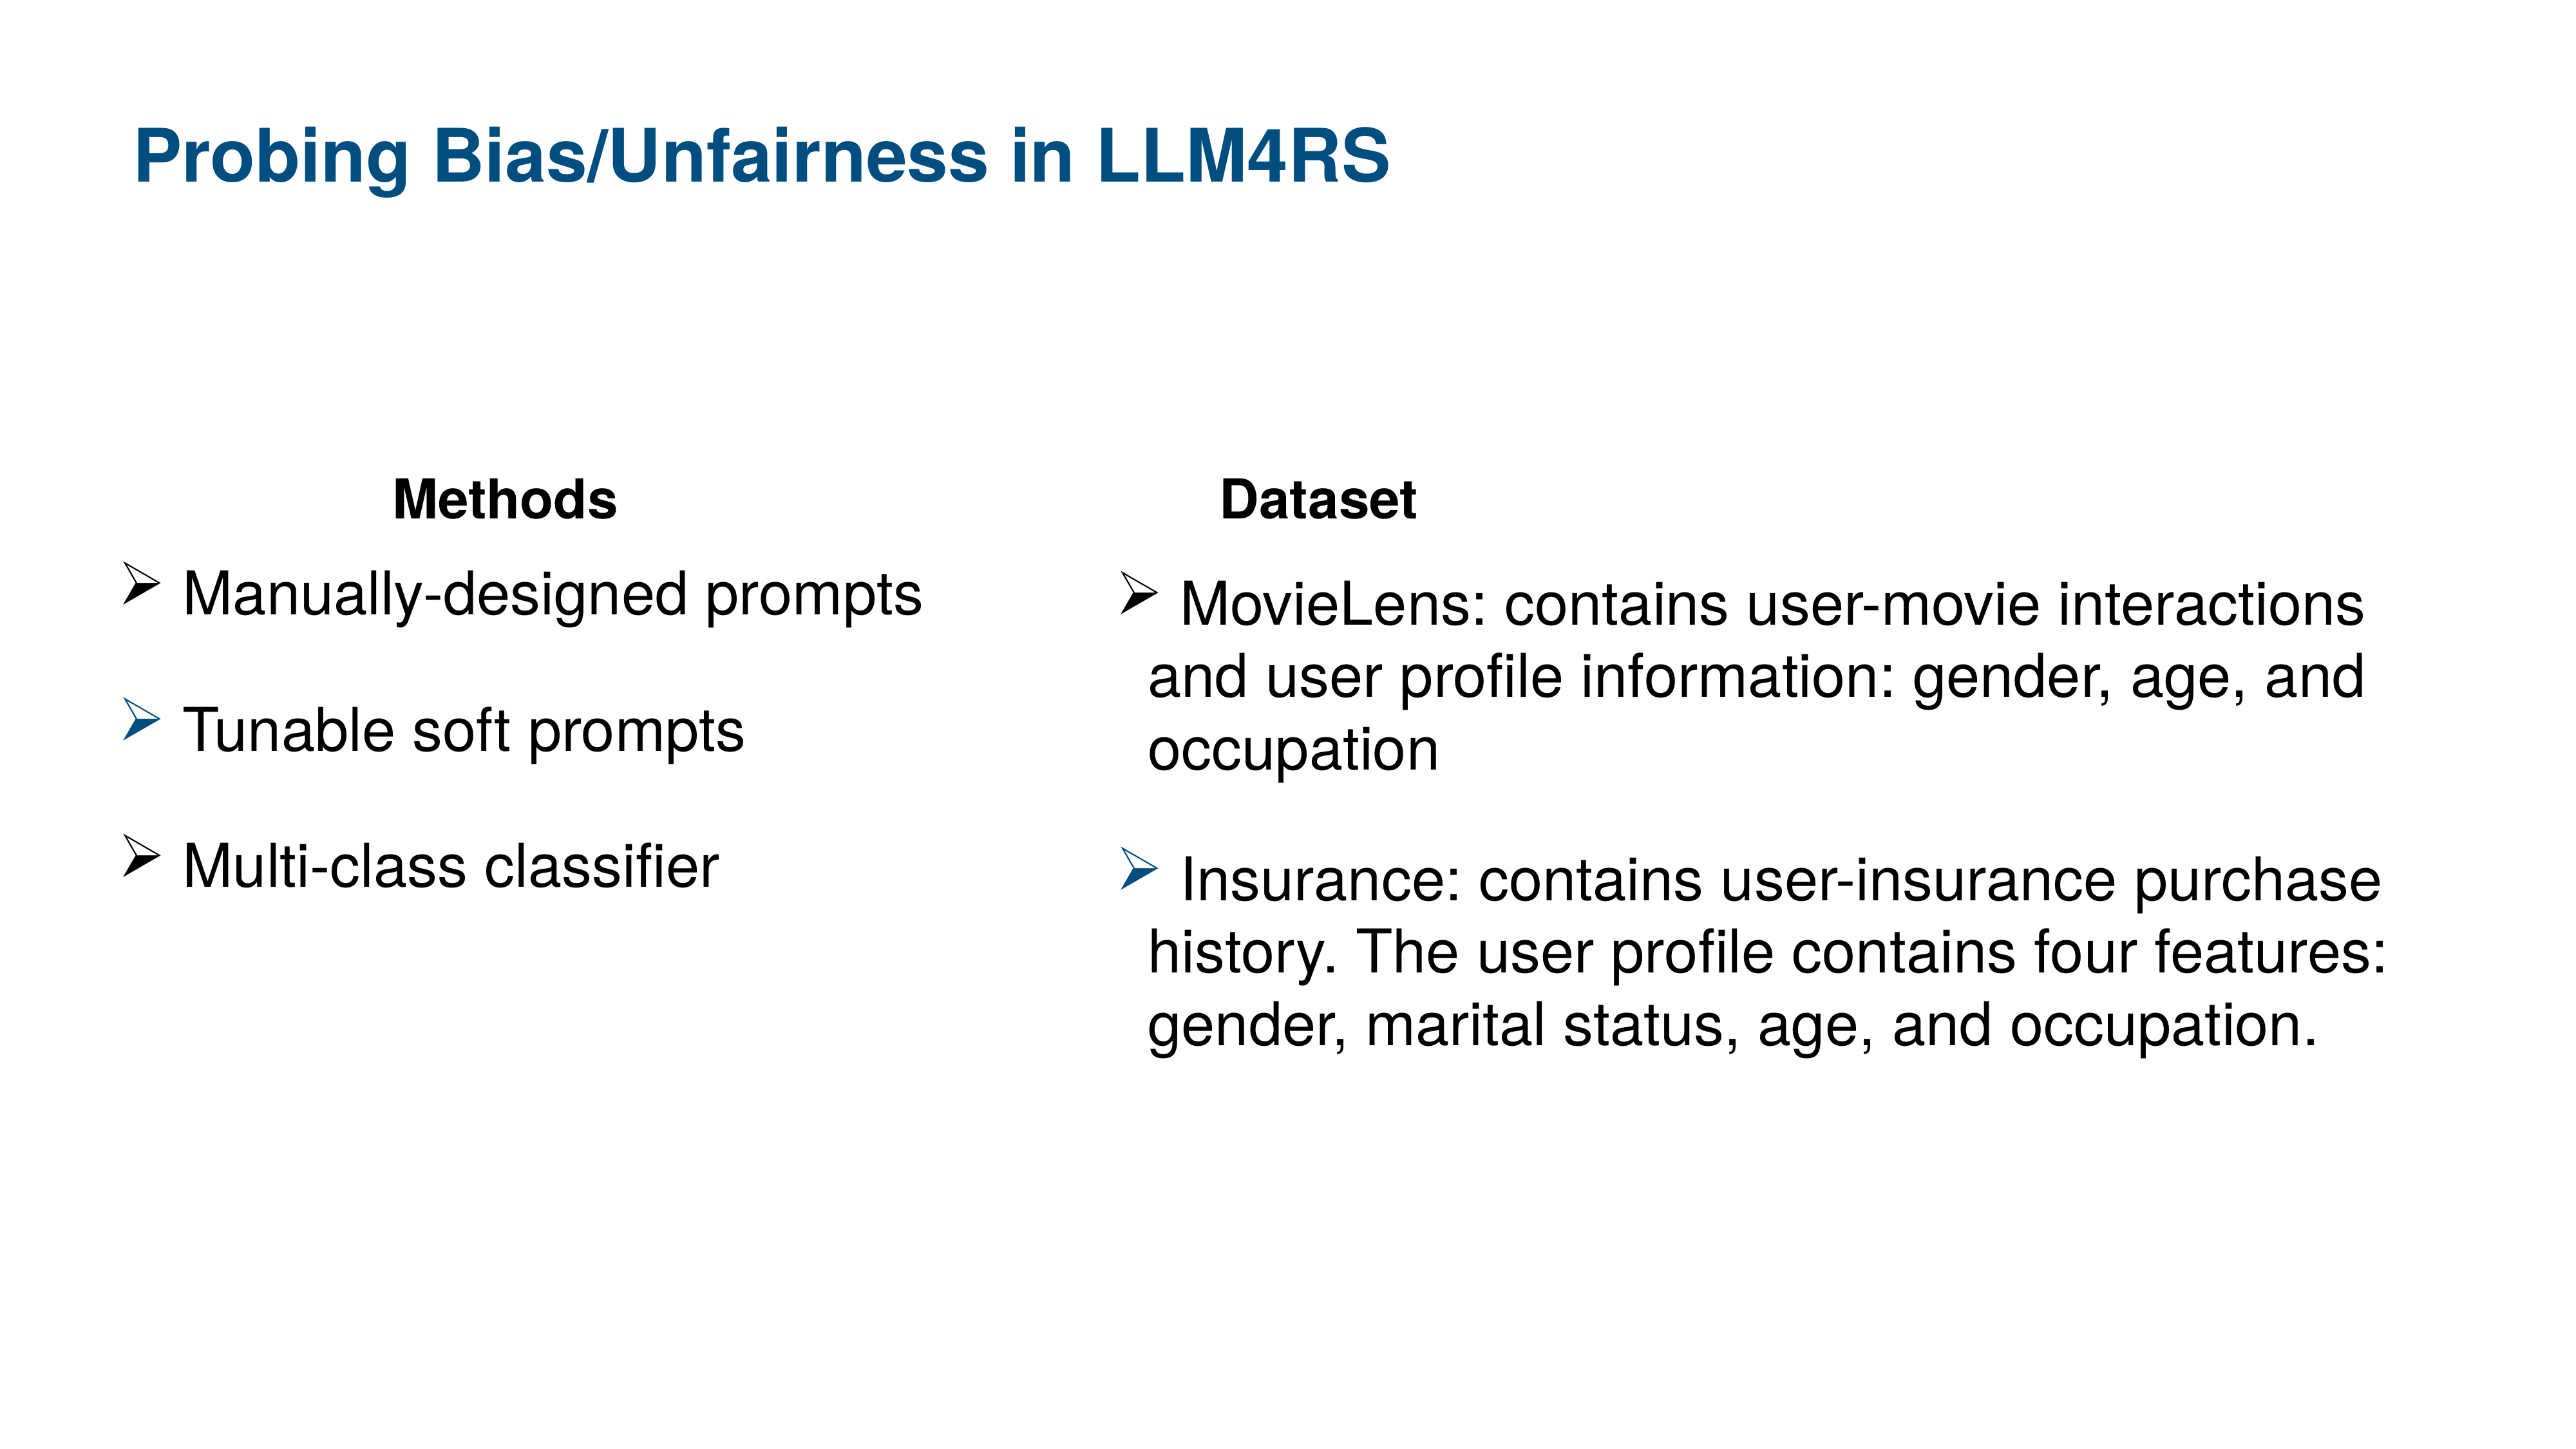

Probing Bias/Unfairness in LLM4RS
Methods
Dataset
 MovieLens: contains user-movie interactions and user profile information: gender, age, and occupation

 Insurance: contains user-insurance purchase history. The user profile contains four features: gender, marital status, age, and occupation.
 Manually-designed prompts

 Tunable soft prompts

 Multi-class classifier

46